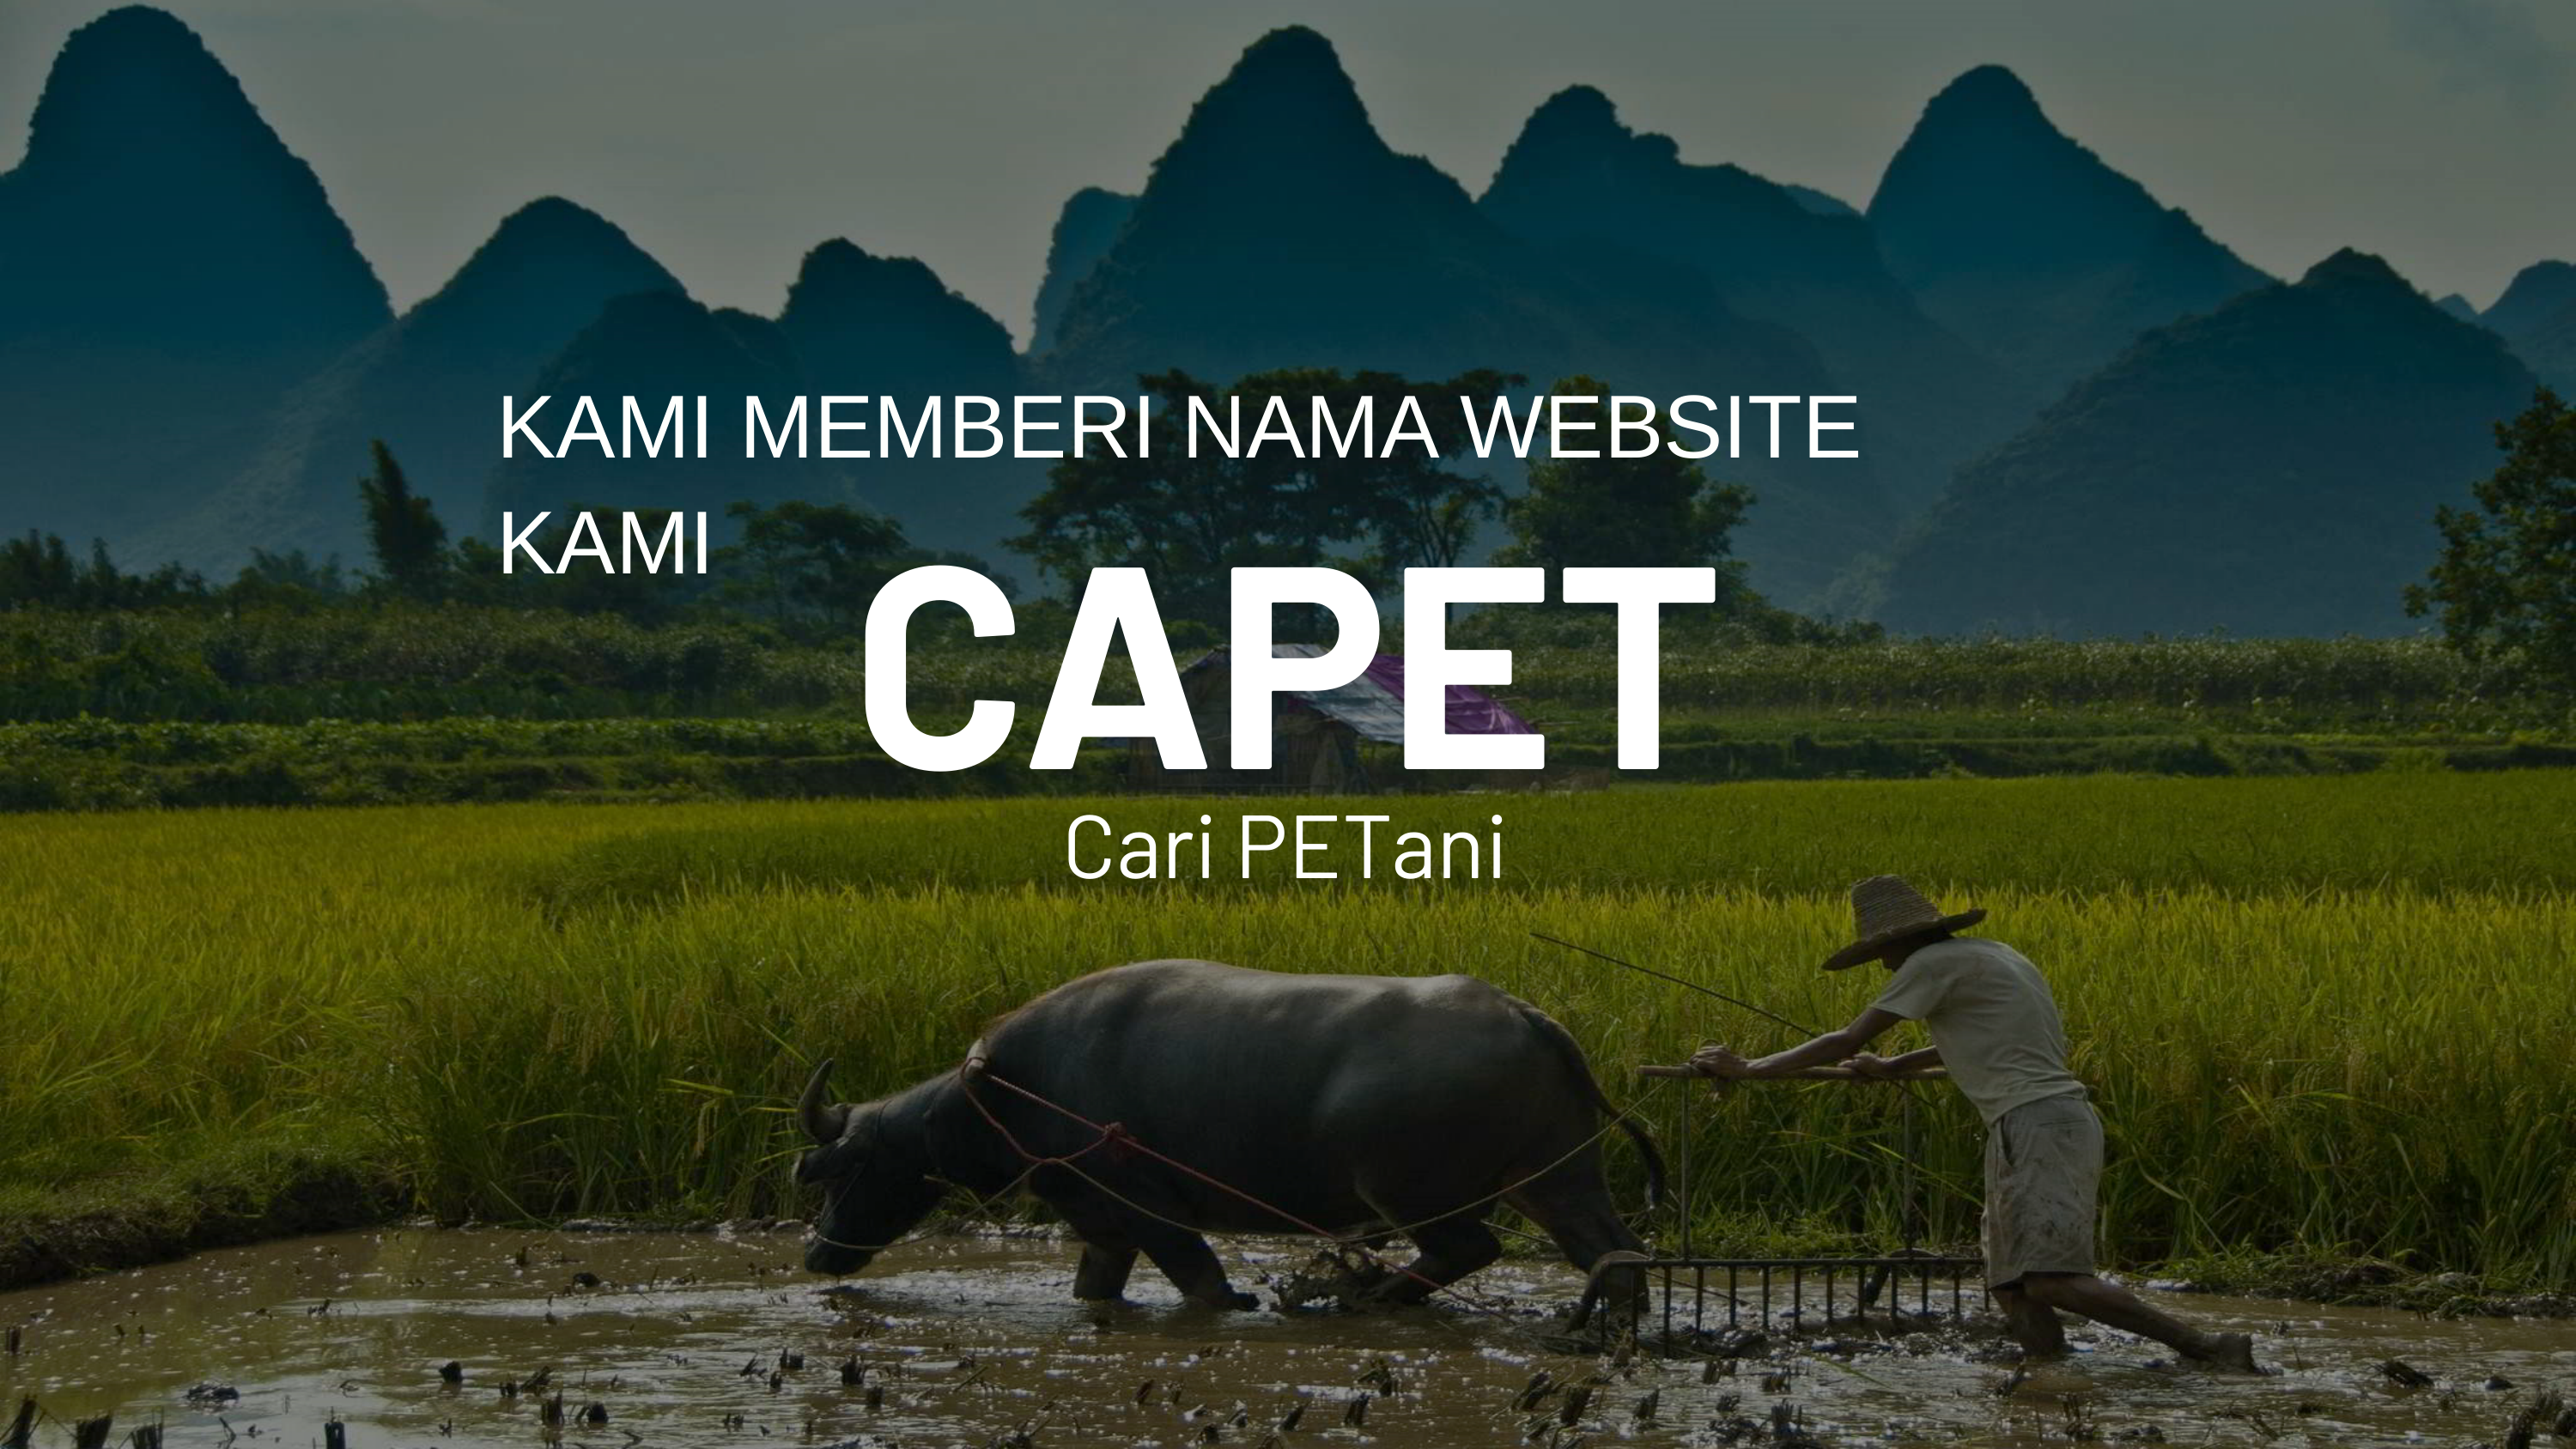

KAMI MEMBERI NAMA WEBSITE KAMI
# CAPET
Cari PETani